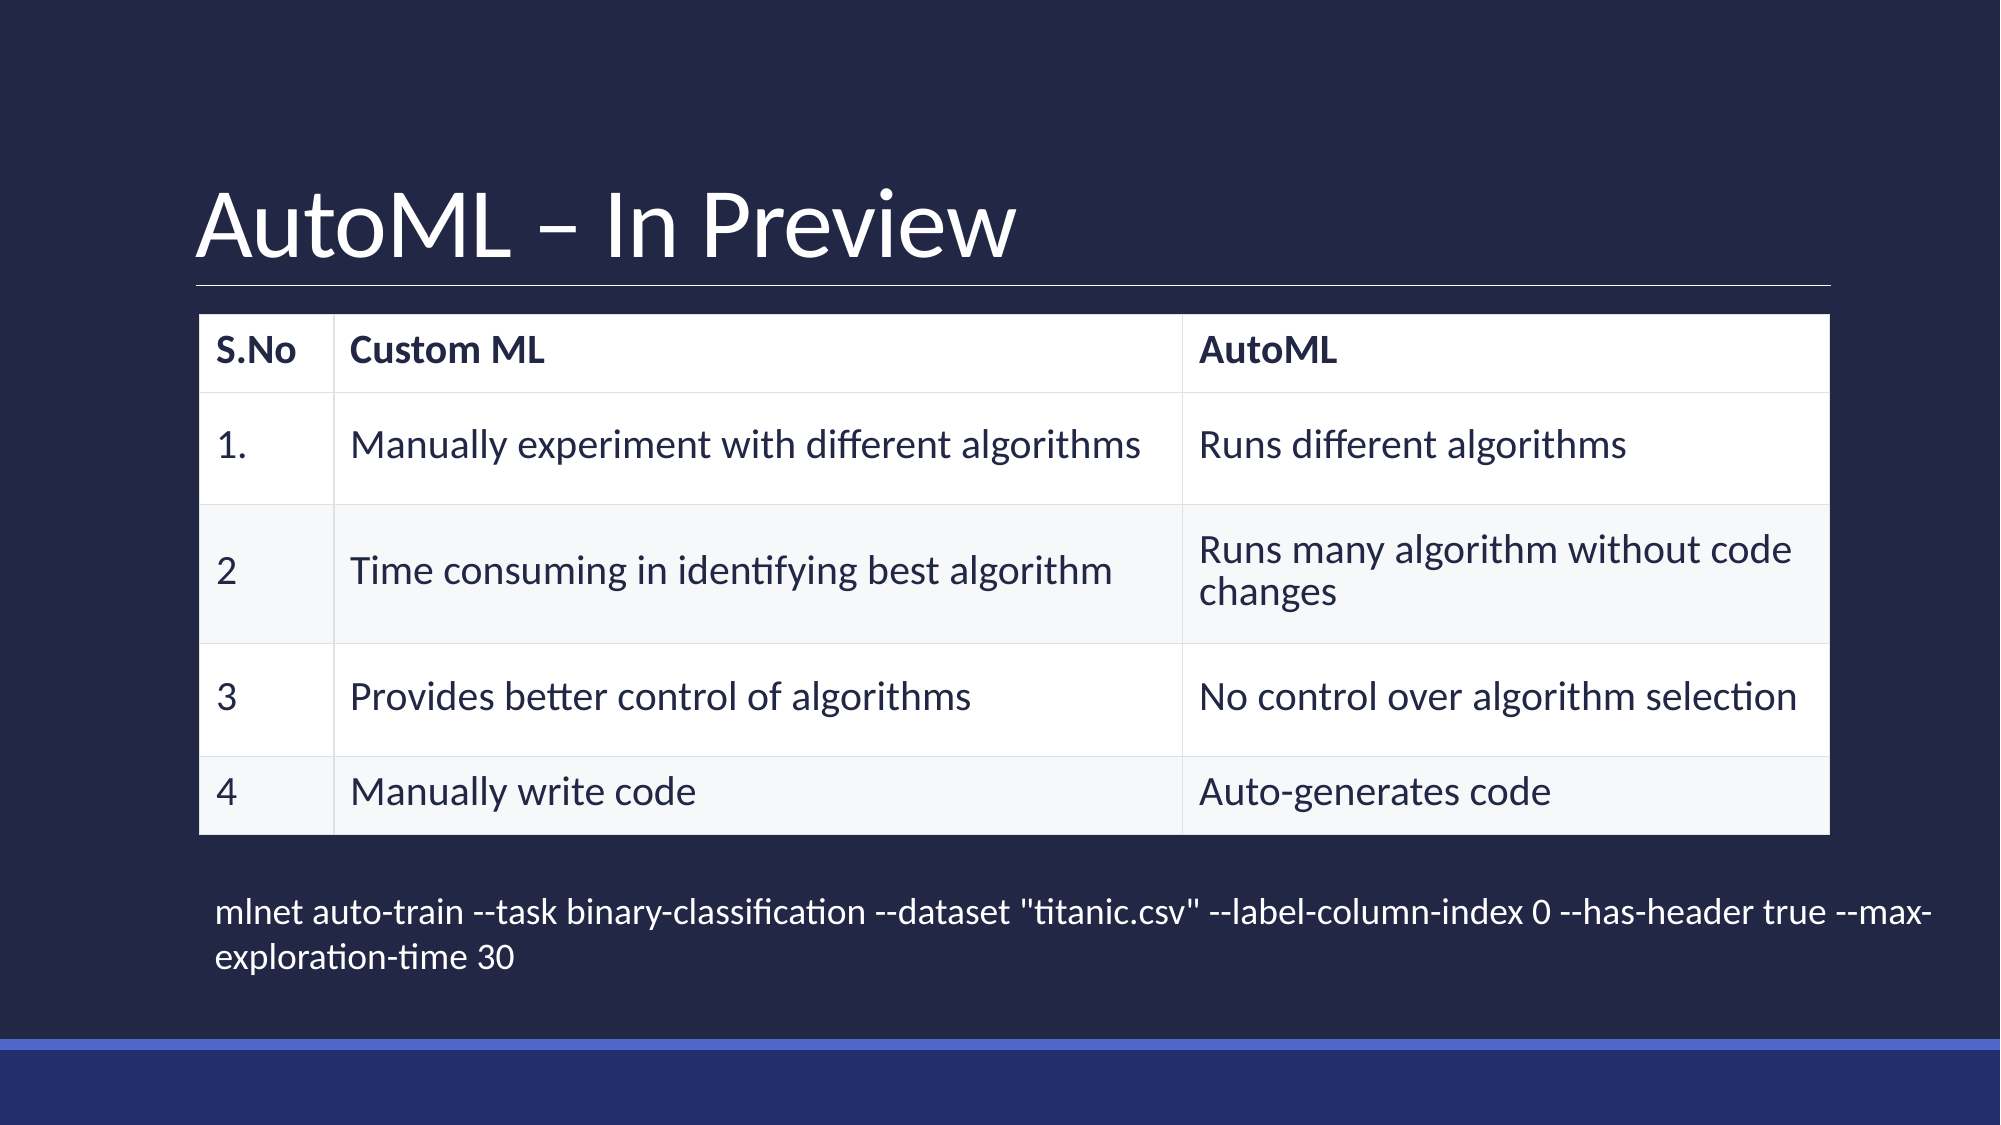

# AutoML – In Preview
| S.No | Custom ML | AutoML |
| --- | --- | --- |
| 1. | Manually experiment with different algorithms | Runs different algorithms |
| 2 | Time consuming in identifying best algorithm | Runs many algorithm without code changes |
| 3 | Provides better control of algorithms | No control over algorithm selection |
| 4 | Manually write code | Auto-generates code |

mlnet auto-train --task binary-classification --dataset "titanic.csv" --label-column-index 0 --has-header true --max-exploration-time 30